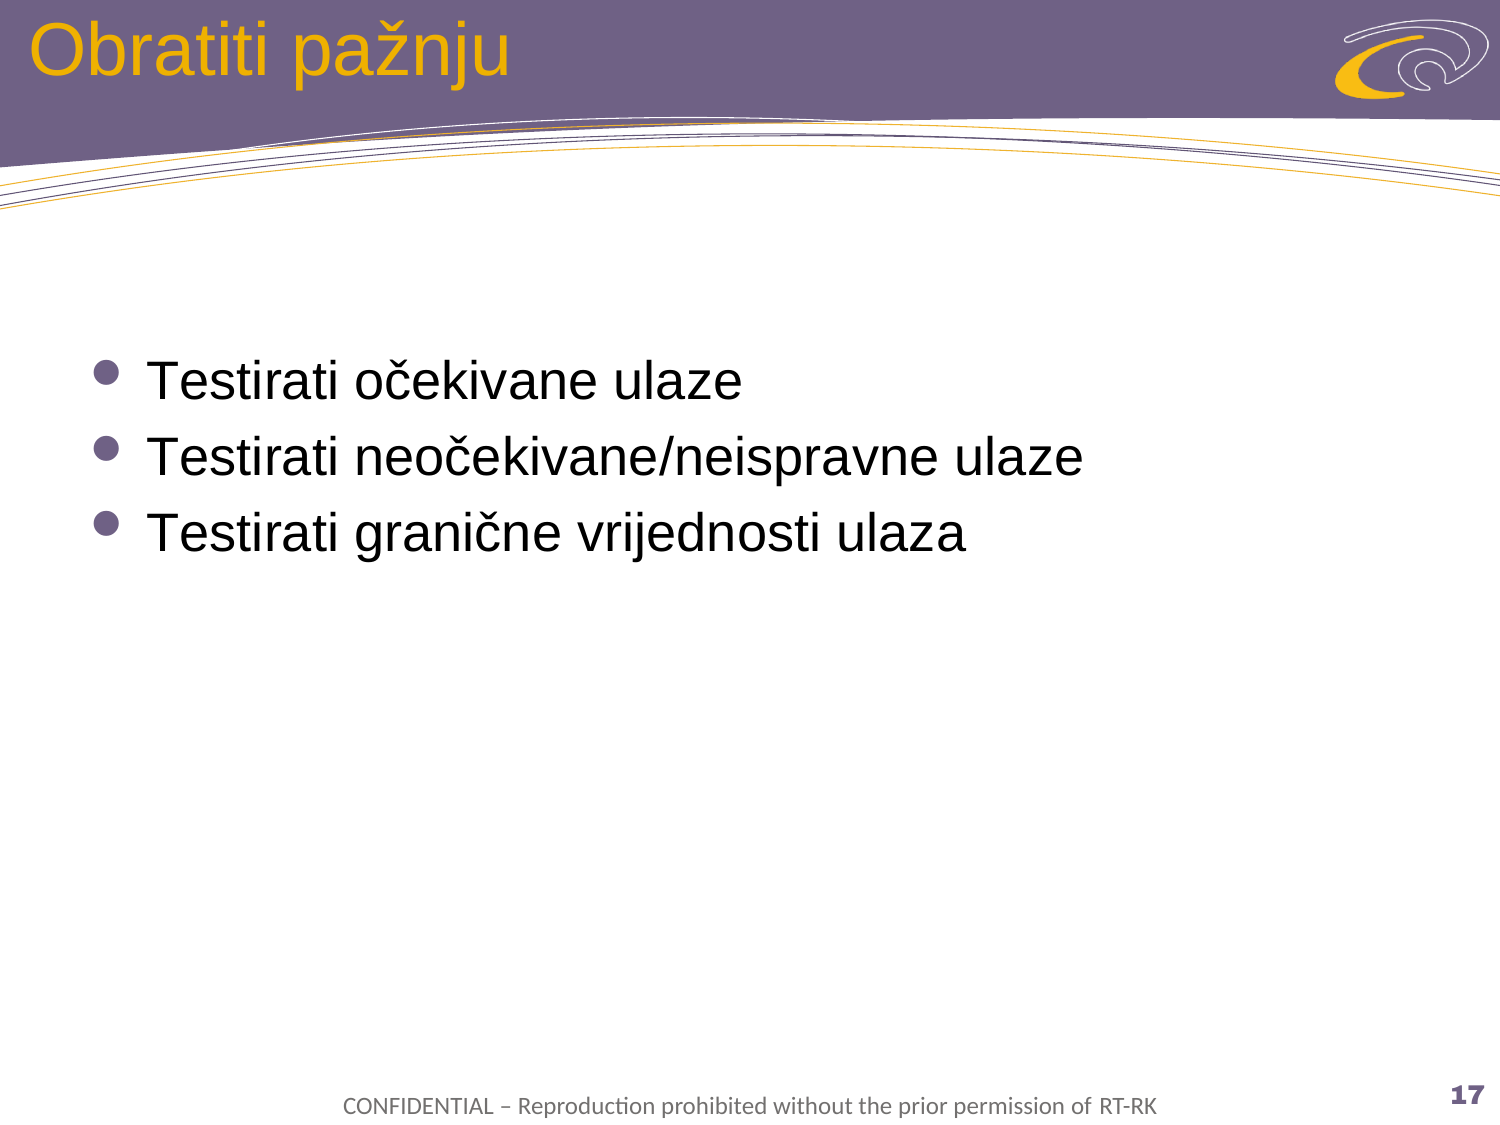

# Obratiti pažnju

Testirati očekivane ulaze
Testirati neočekivane/neispravne ulaze
Testirati granične vrijednosti ulaza